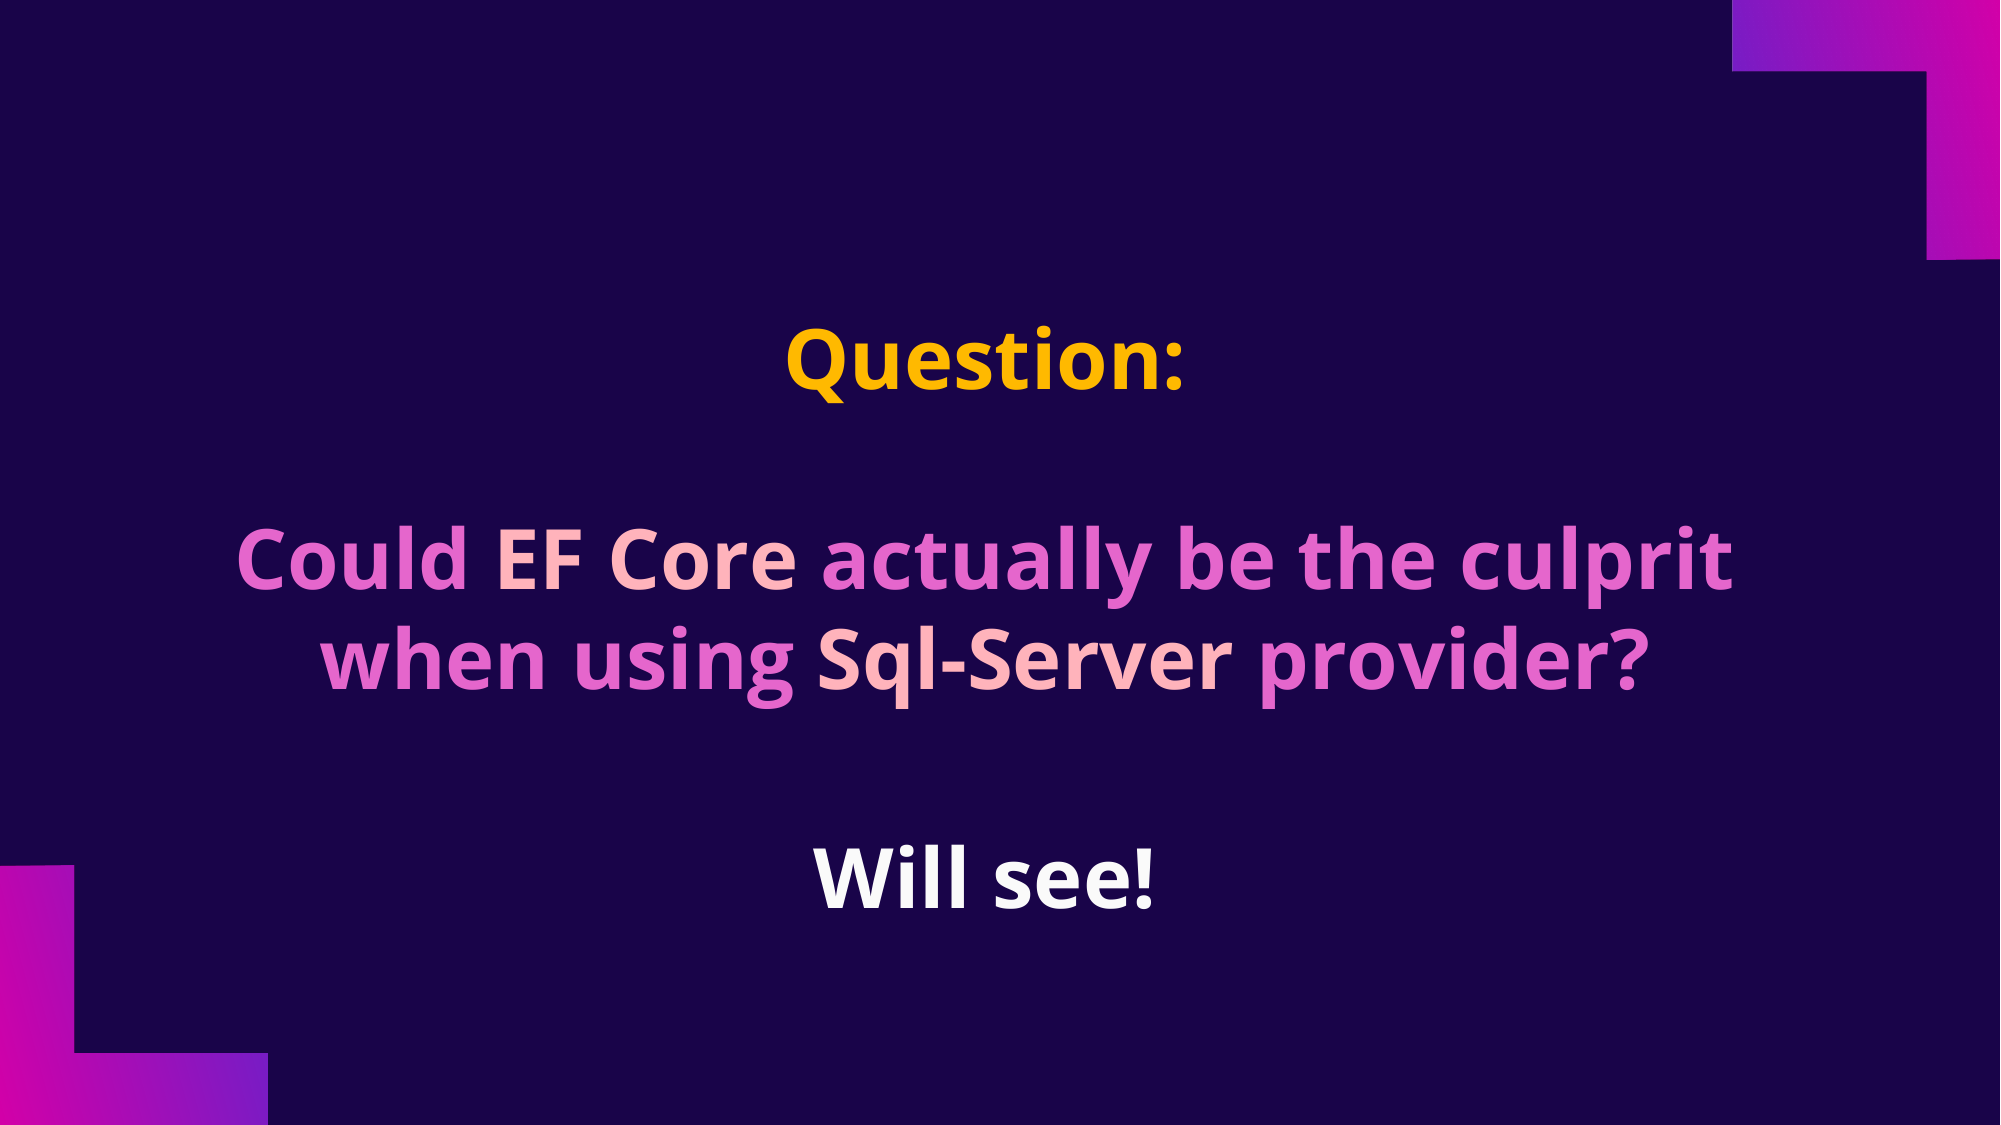

# Question: Could EF Core actually be the culprit when using Sql-Server provider?
Will see!